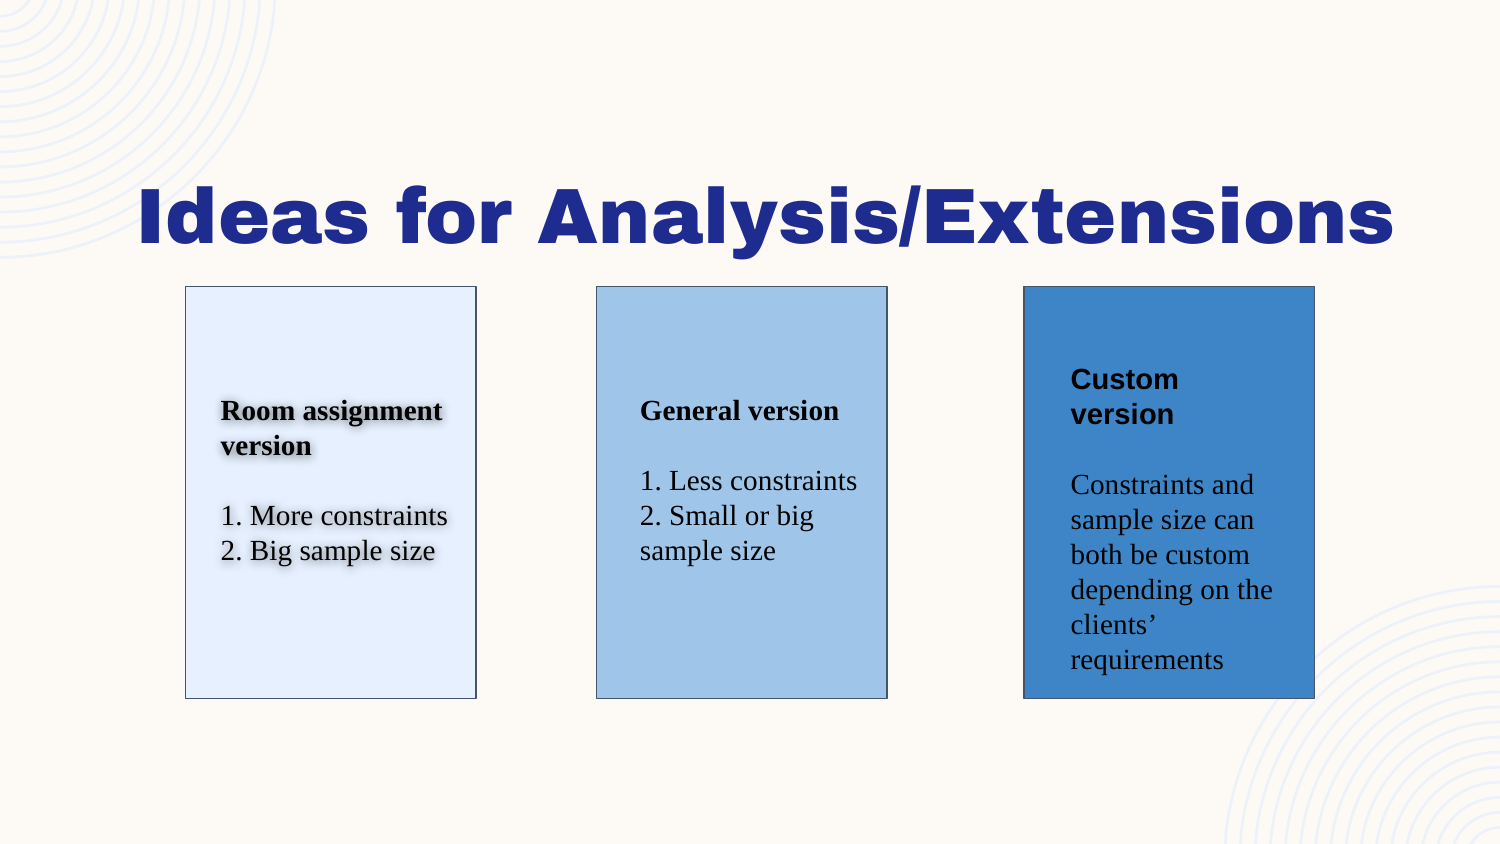

# Ideas for Analysis/Extensions

Custom version

Constraints and sample size can both be custom depending on the clients’ requirements
Room assignment version

1. More constraints
2. Big sample size
General version

1. Less constraints
2. Small or big sample size